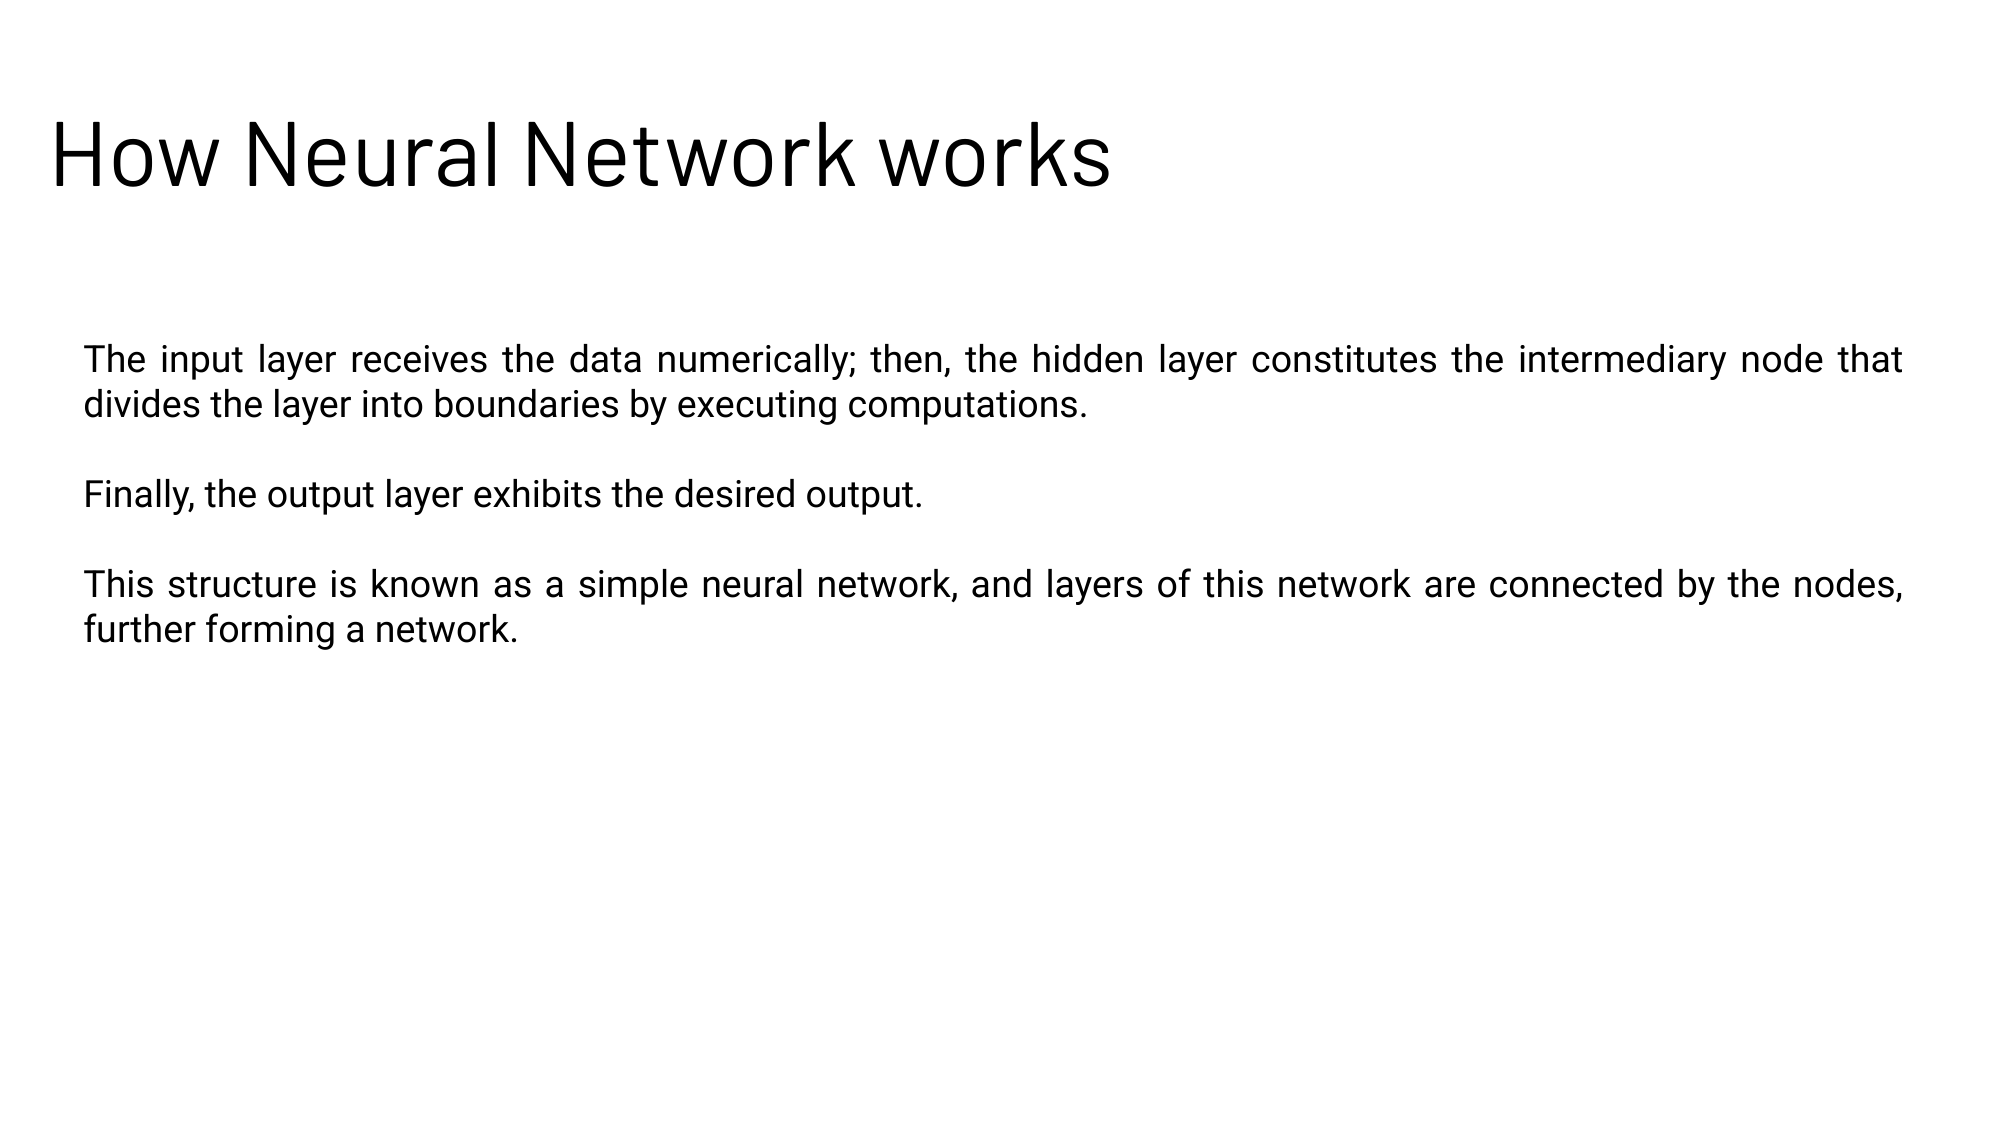

How Neural Network works
The input layer receives the data numerically; then, the hidden layer constitutes the intermediary node that divides the layer into boundaries by executing computations.

Finally, the output layer exhibits the desired output.

This structure is known as a simple neural network, and layers of this network are connected by the nodes, further forming a network.